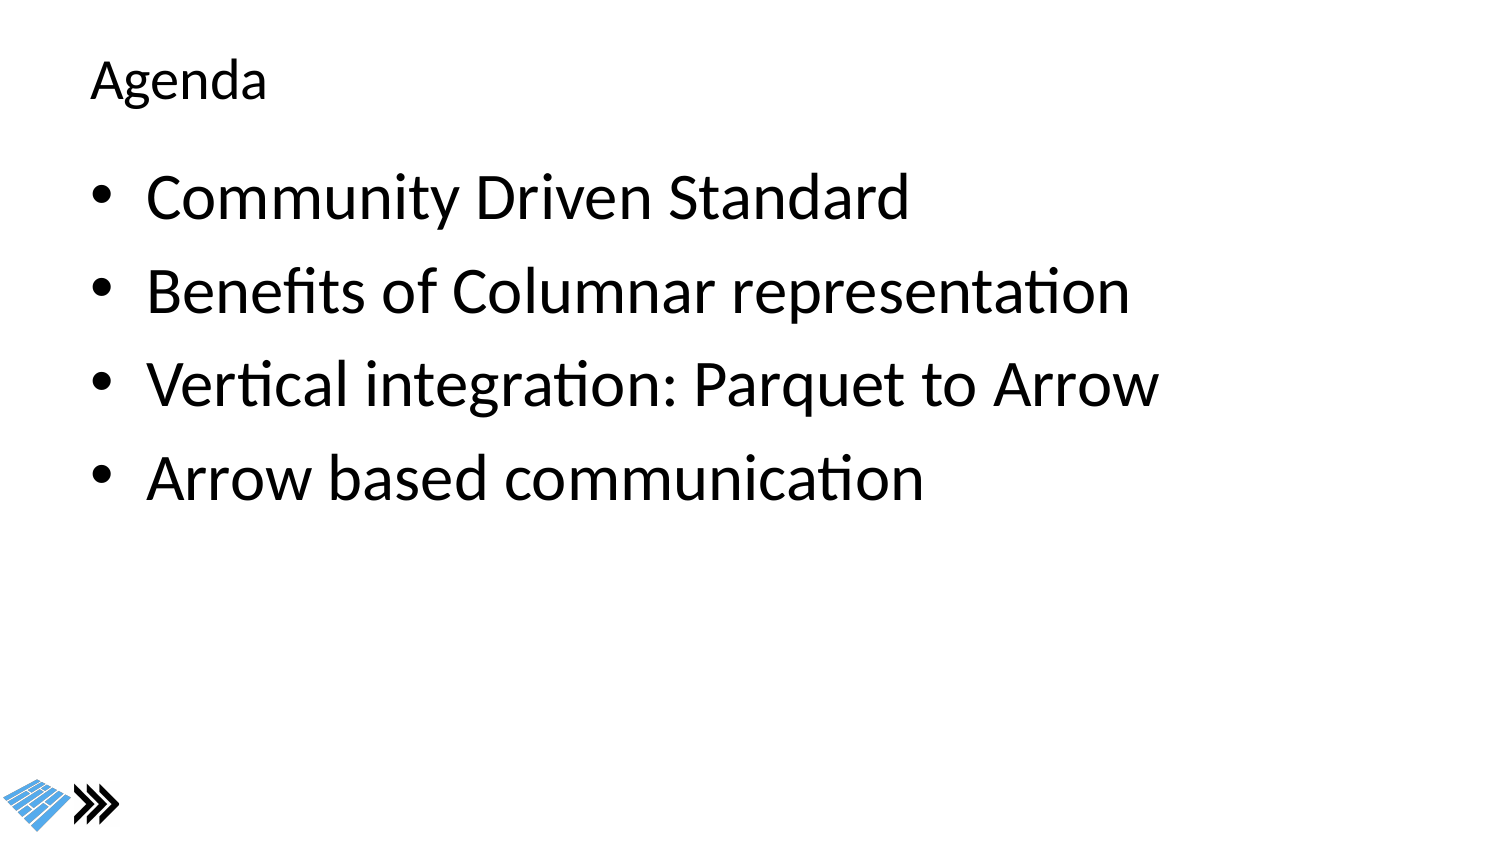

# Agenda
Community Driven Standard
Benefits of Columnar representation
Vertical integration: Parquet to Arrow
Arrow based communication